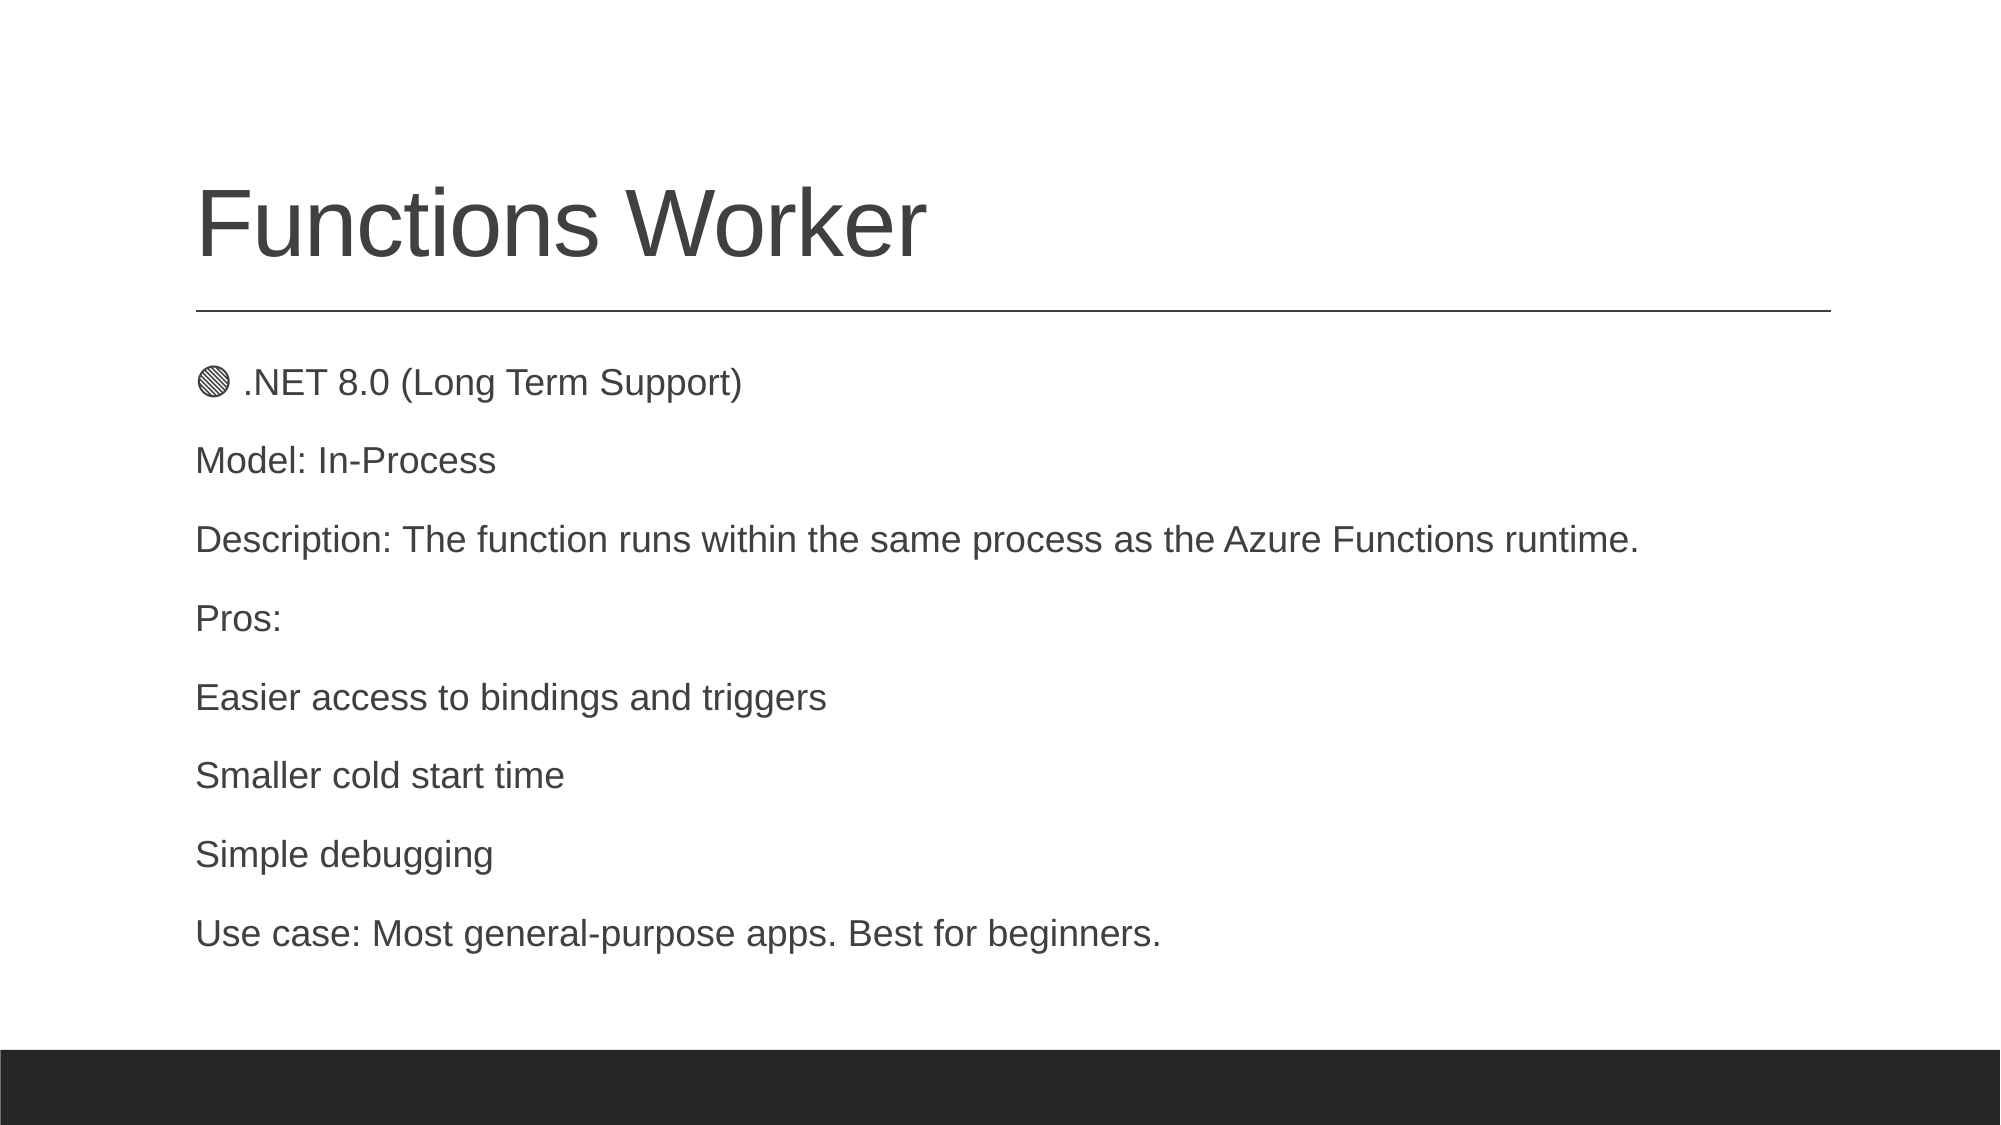

# Functions Worker
🟢 .NET 8.0 (Long Term Support)
Model: In-Process
Description: The function runs within the same process as the Azure Functions runtime.
Pros:
Easier access to bindings and triggers
Smaller cold start time
Simple debugging
Use case: Most general-purpose apps. Best for beginners.